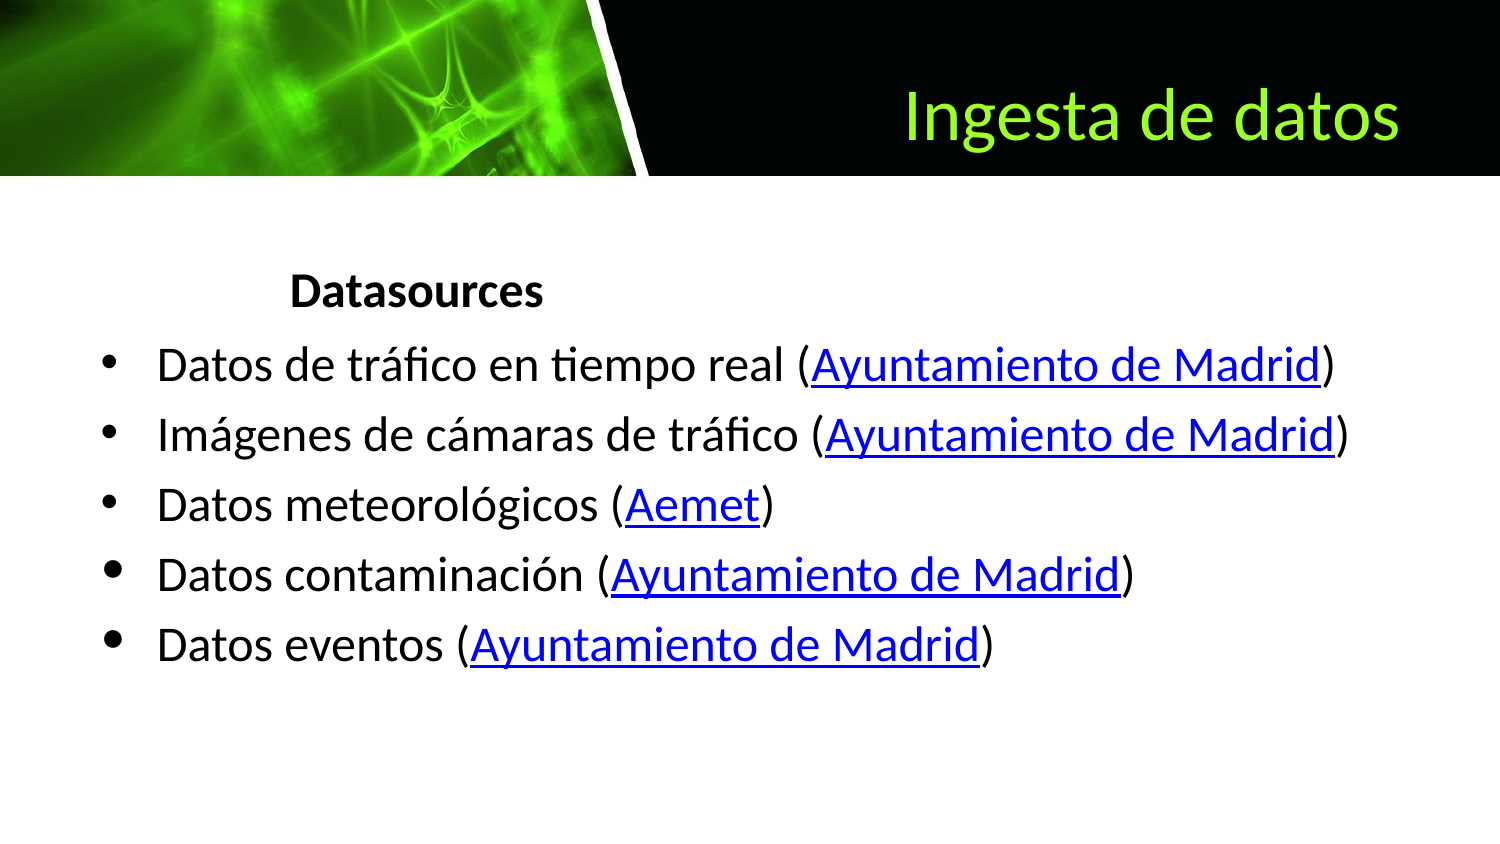

Ingesta de datos
Datasources
Datos de tráfico en tiempo real (Ayuntamiento de Madrid)
Imágenes de cámaras de tráfico (Ayuntamiento de Madrid)
Datos meteorológicos (Aemet)
Datos contaminación (Ayuntamiento de Madrid)
Datos eventos (Ayuntamiento de Madrid)